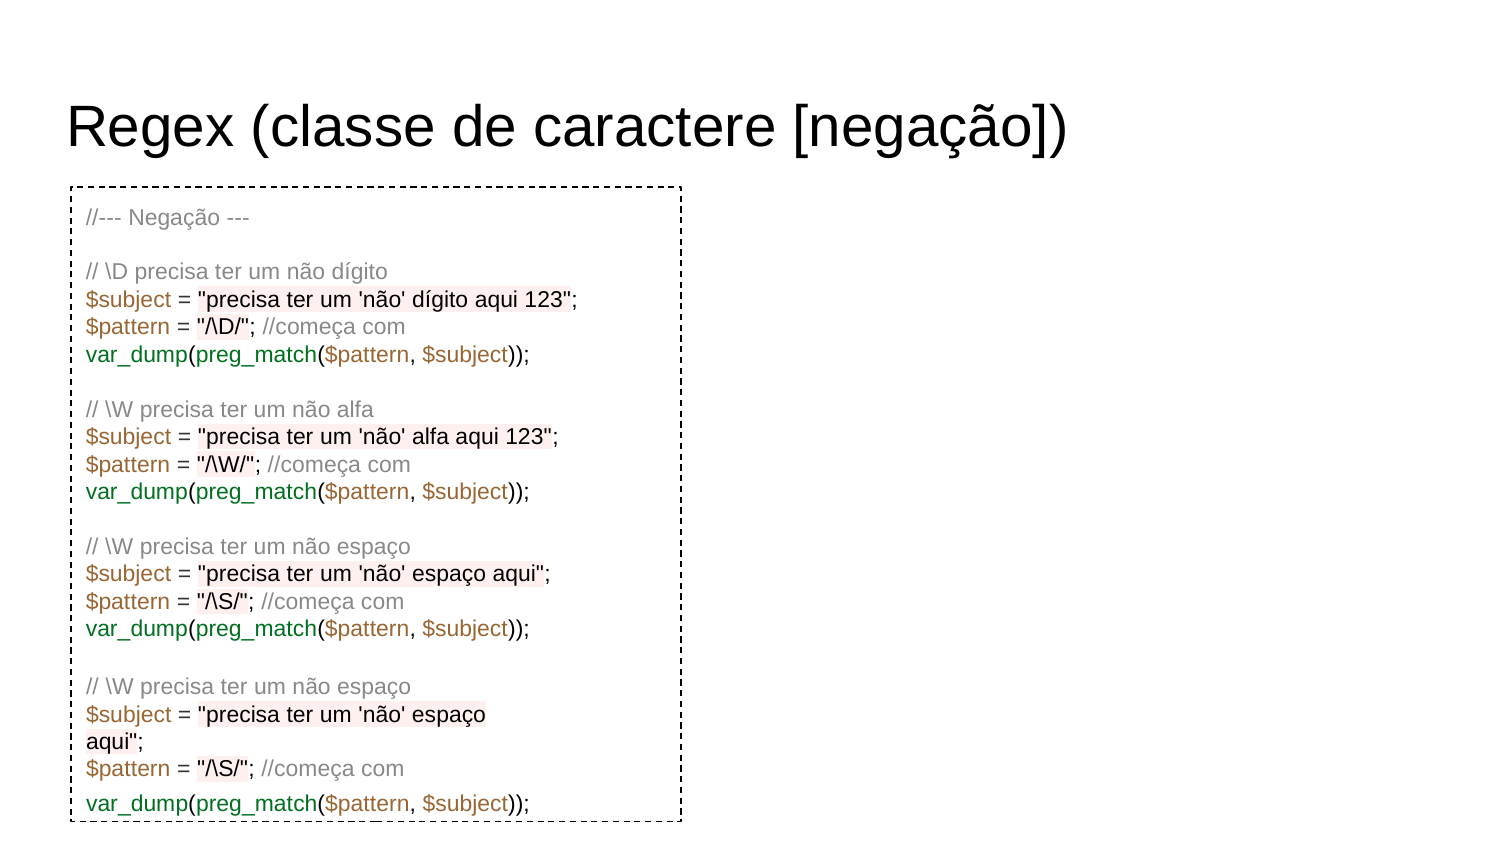

# Regex (classe de caractere [negação])
//--- Negação ---

// \D precisa ter um não dígito
$subject = "precisa ter um 'não' dígito aqui 123";
$pattern = "/\D/"; //começa com
var_dump(preg_match($pattern, $subject));

// \W precisa ter um não alfa
$subject = "precisa ter um 'não' alfa aqui 123";
$pattern = "/\W/"; //começa com
var_dump(preg_match($pattern, $subject));

// \W precisa ter um não espaço
$subject = "precisa ter um 'não' espaço aqui";
$pattern = "/\S/"; //começa com
var_dump(preg_match($pattern, $subject));

// \W precisa ter um não espaço
$subject = "precisa ter um 'não' espaço aqui";
$pattern = "/\S/"; //começa com
var_dump(preg_match($pattern, $subject));